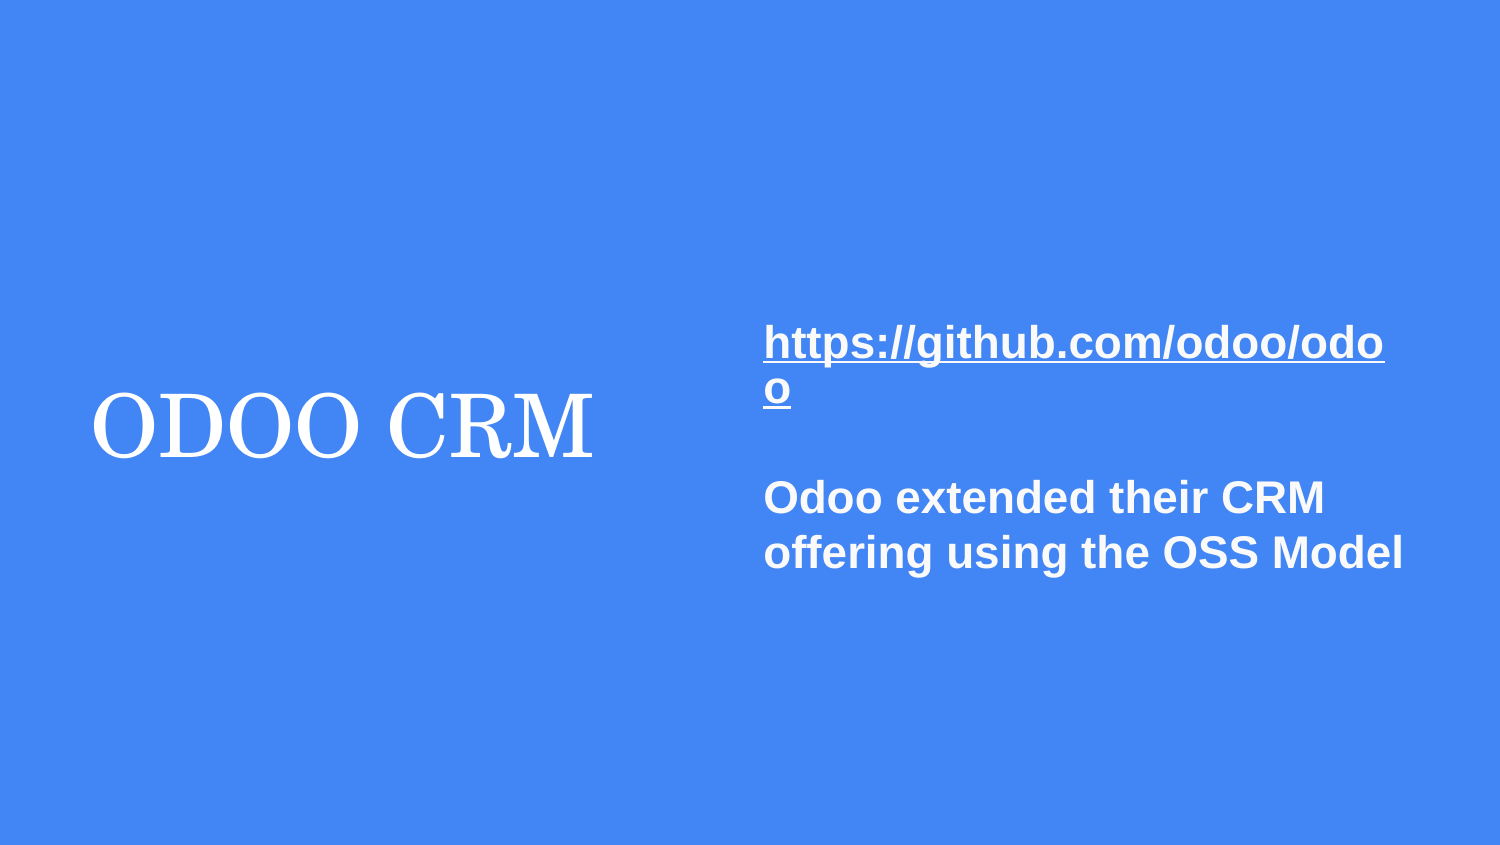

https://github.com/odoo/odoo
Odoo extended their CRM offering using the OSS Model
ODOO CRM